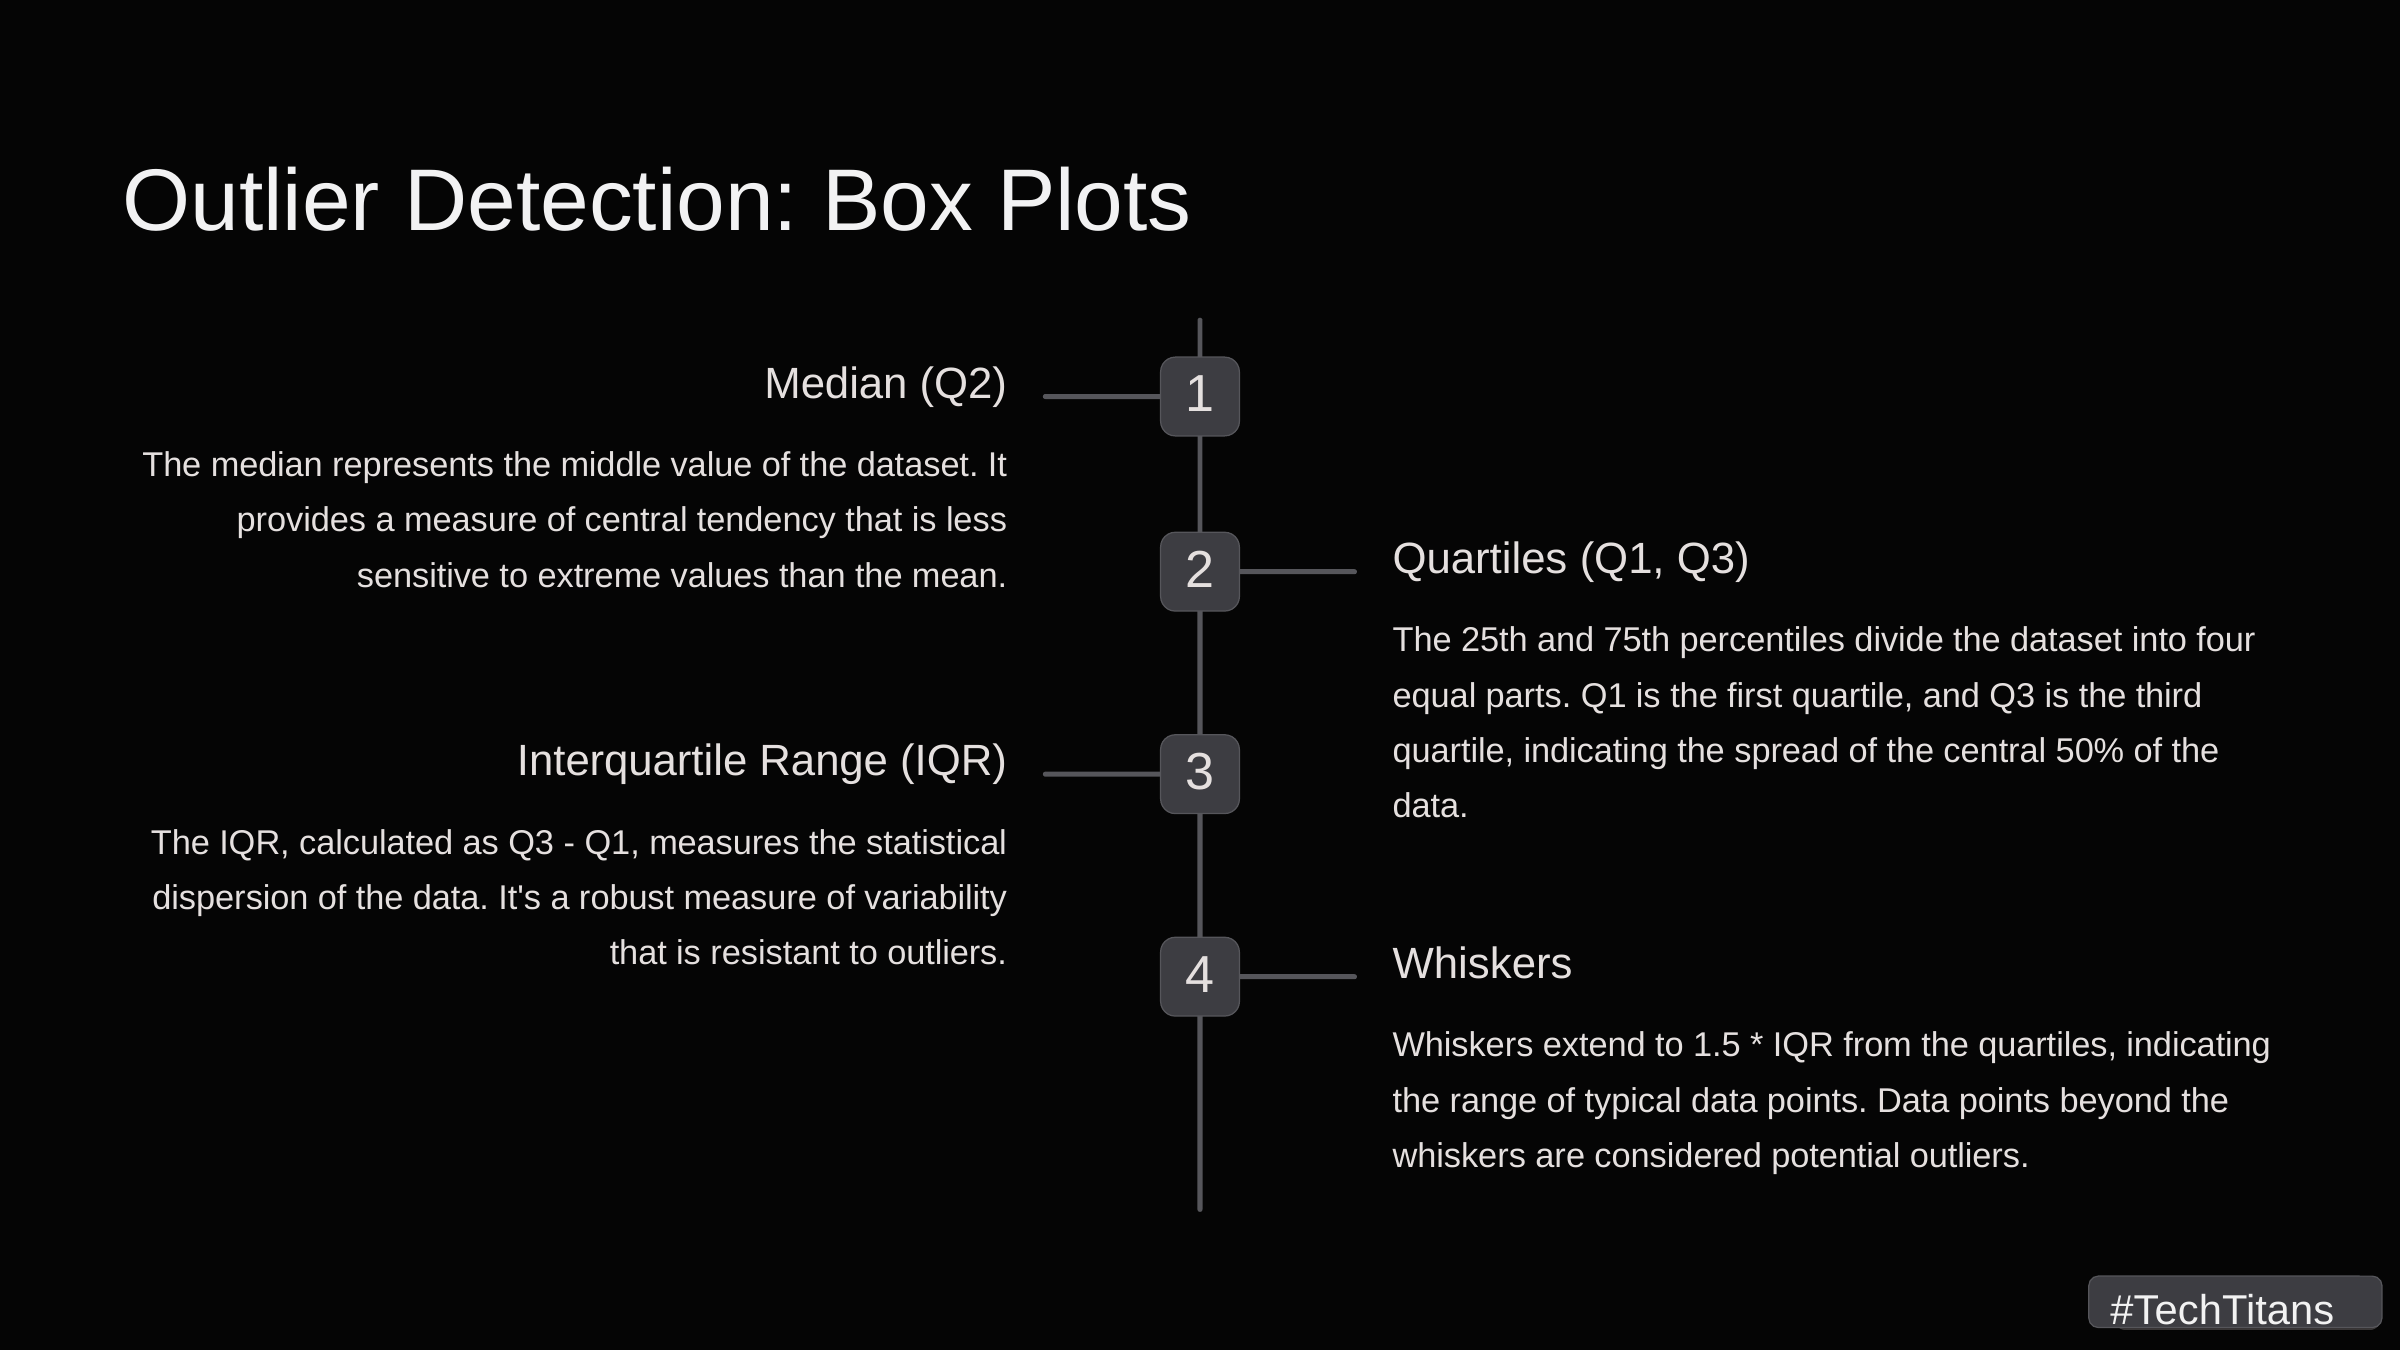

Outlier Detection: Box Plots

Median (Q2)

1

The median represents the middle value of the dataset. It provides a measure of central tendency that is less sensitive to extreme values than the mean.
Quartiles (Q1, Q3)

2

The 25th and 75th percentiles divide the dataset into four equal parts. Q1 is the first quartile, and Q3 is the third quartile, indicating the spread of the central 50% of the data.
Interquartile Range (IQR)

3

The IQR, calculated as Q3 - Q1, measures the statistical dispersion of the data. It's a robust measure of variability that is resistant to outliers.
Whiskers

4

Whiskers extend to 1.5 * IQR from the quartiles, indicating the range of typical data points. Data points beyond the whiskers are considered potential outliers.

#TechTitans